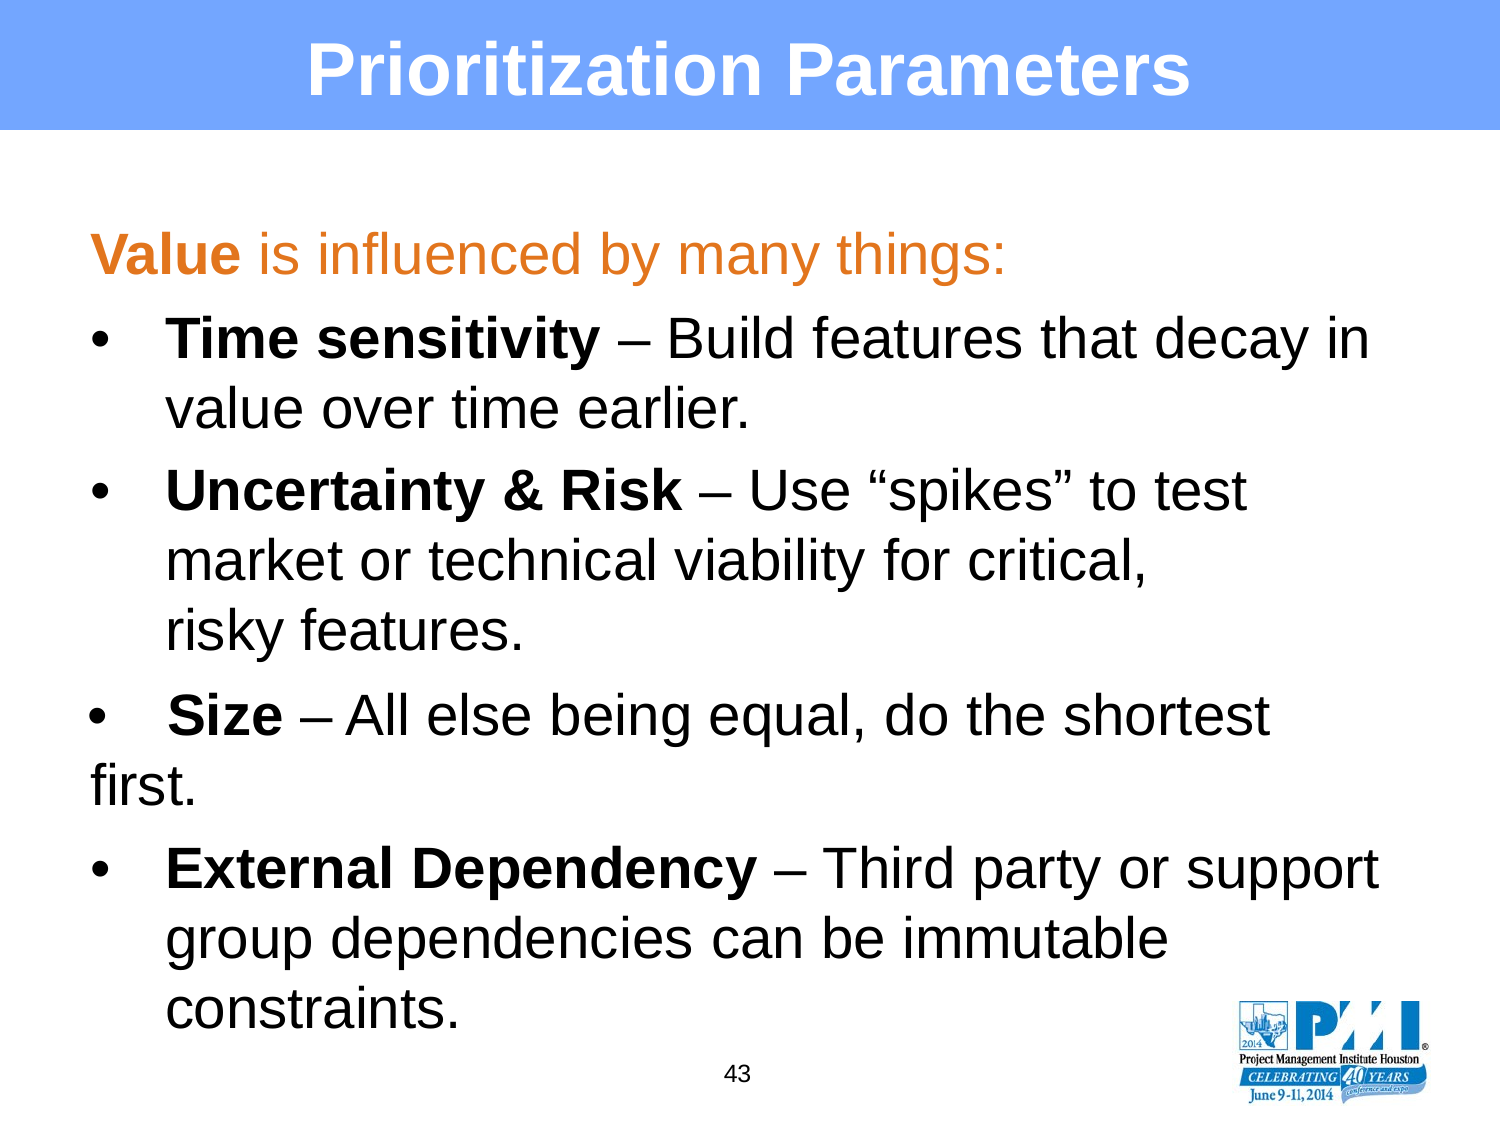

# Prioritization Parameters
Value is influenced by many things:
•	Time sensitivity – Build features that decay in value over time earlier.
•	Uncertainty & Risk – Use “spikes” to test market or technical viability for critical, risky features.
•	Size – All else being equal, do the shortest first.
•	External Dependency – Third party or support group dependencies can be immutable constraints.
43